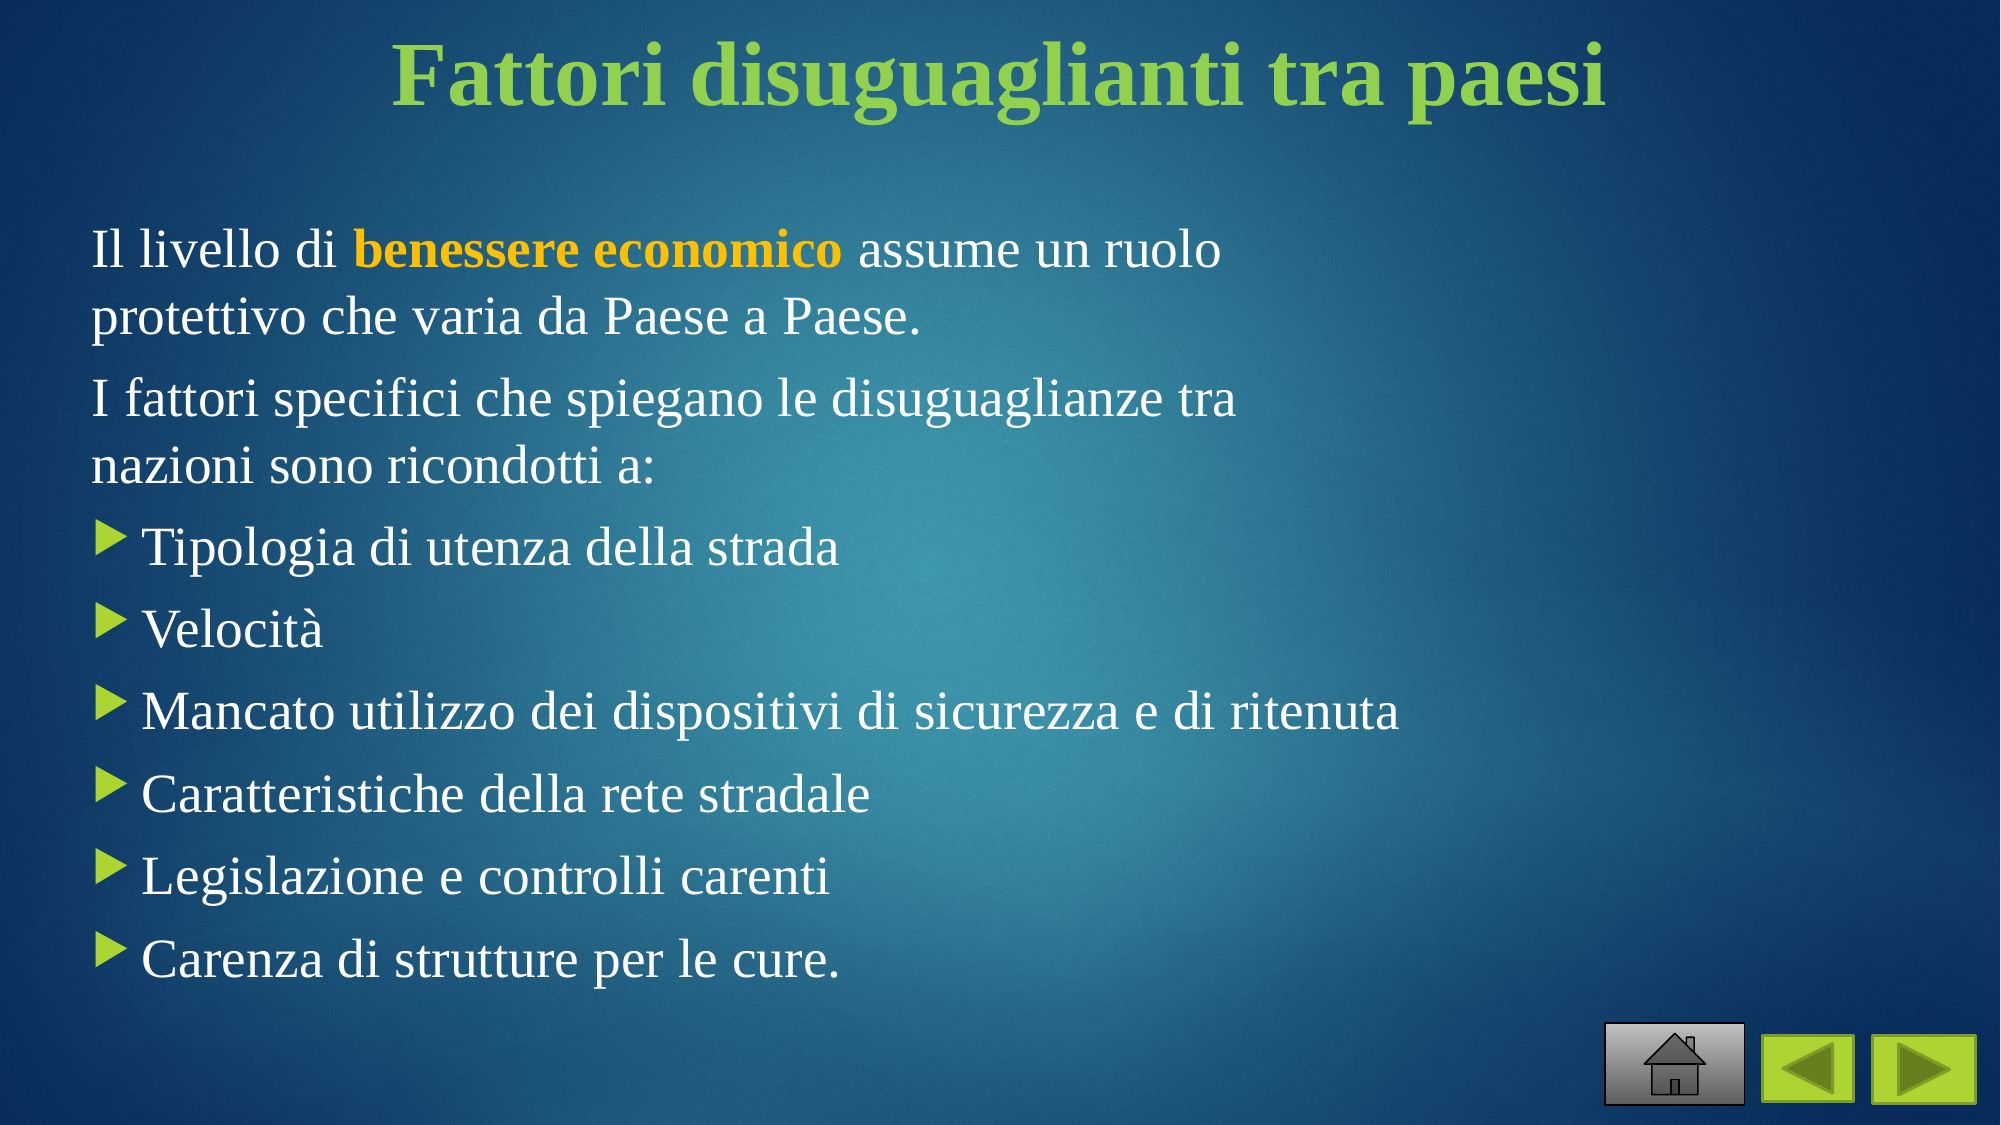

# Fattori disuguaglianti tra paesi
Il livello di benessere economico assume un ruolo protettivo che varia da Paese a Paese.
I fattori specifici che spiegano le disuguaglianze tra nazioni sono ricondotti a:
Tipologia di utenza della strada
Velocità
Mancato utilizzo dei dispositivi di sicurezza e di ritenuta
Caratteristiche della rete stradale
Legislazione e controlli carenti
Carenza di strutture per le cure.